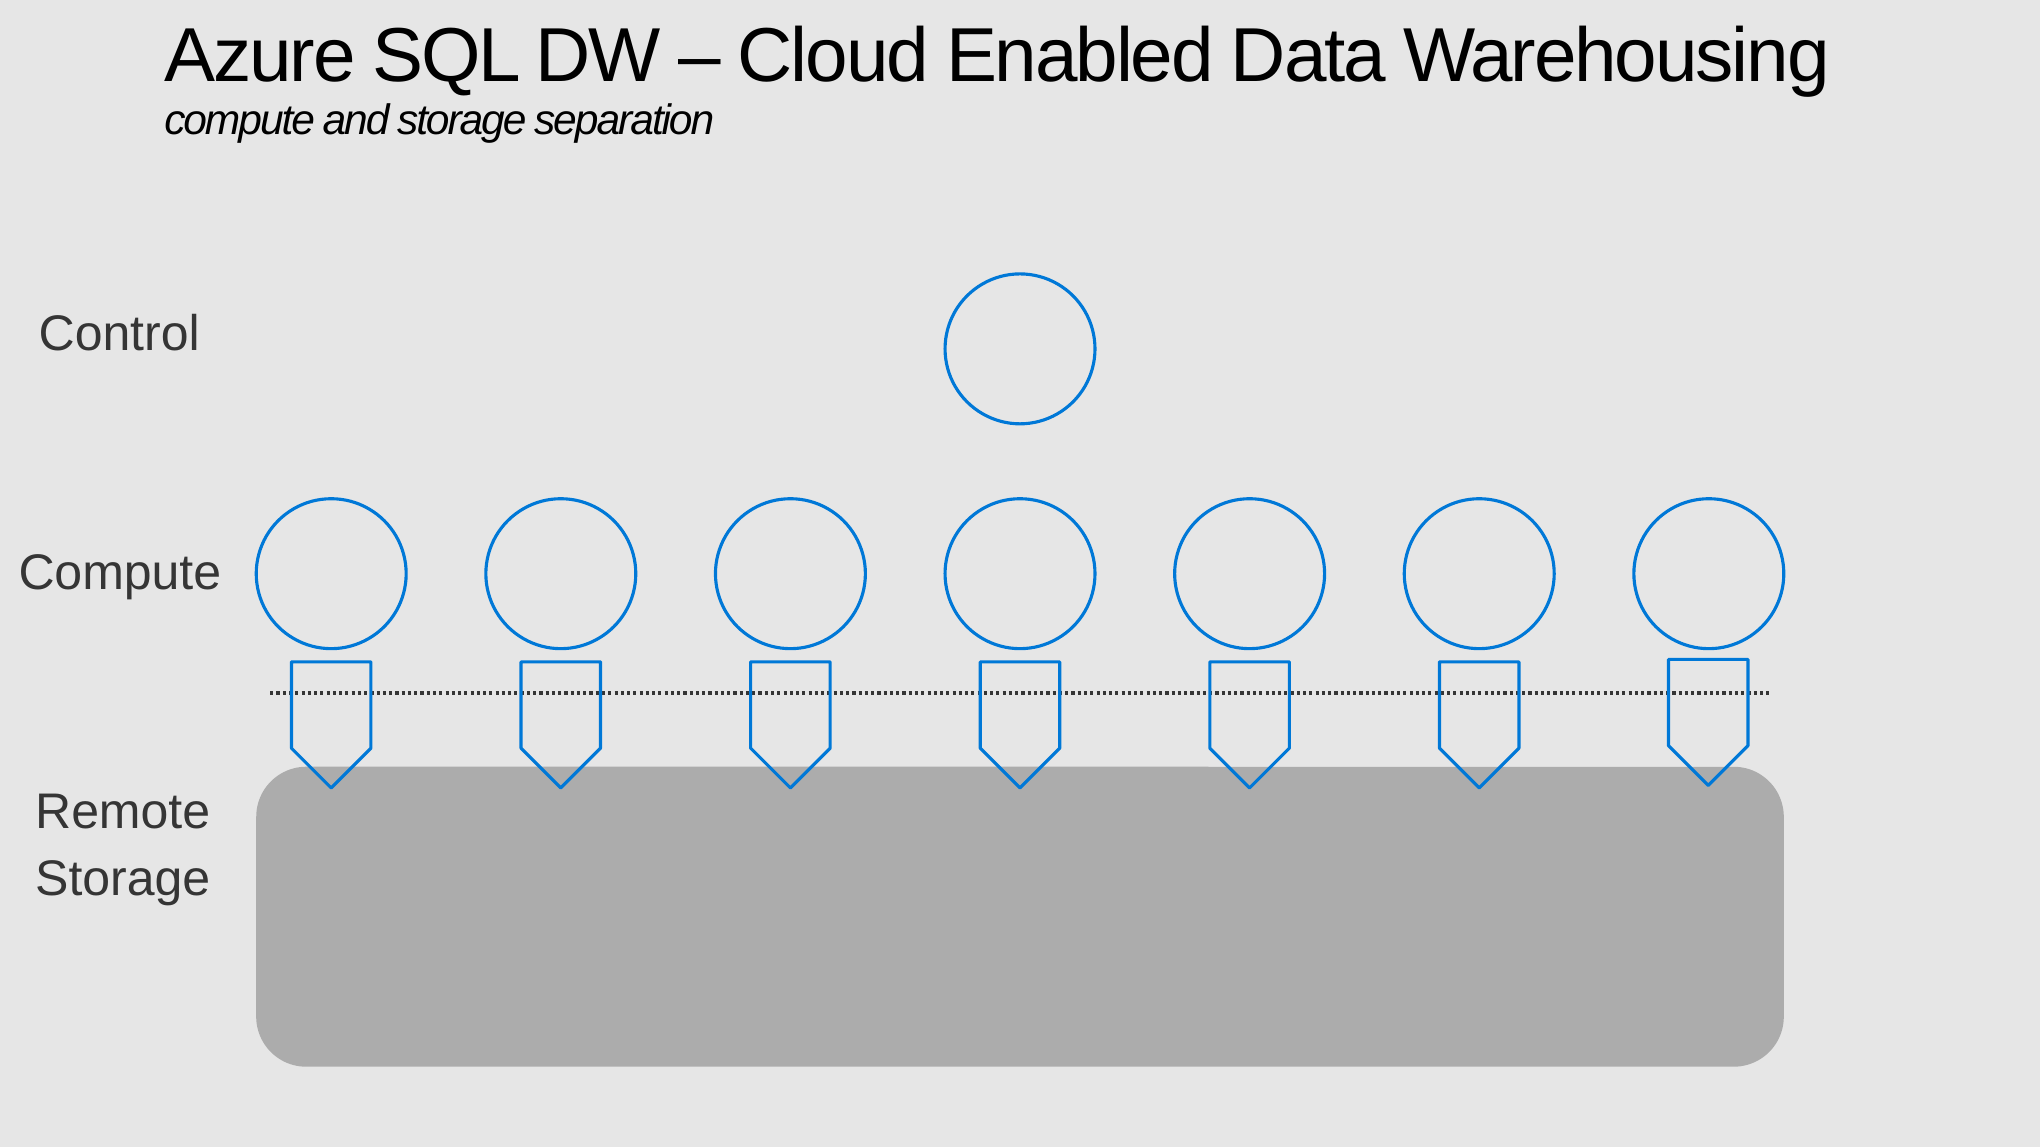

# Azure SQL DW – Cloud Enabled Data Warehousing compute and storage separation

Control

Compute

Remote
Storage